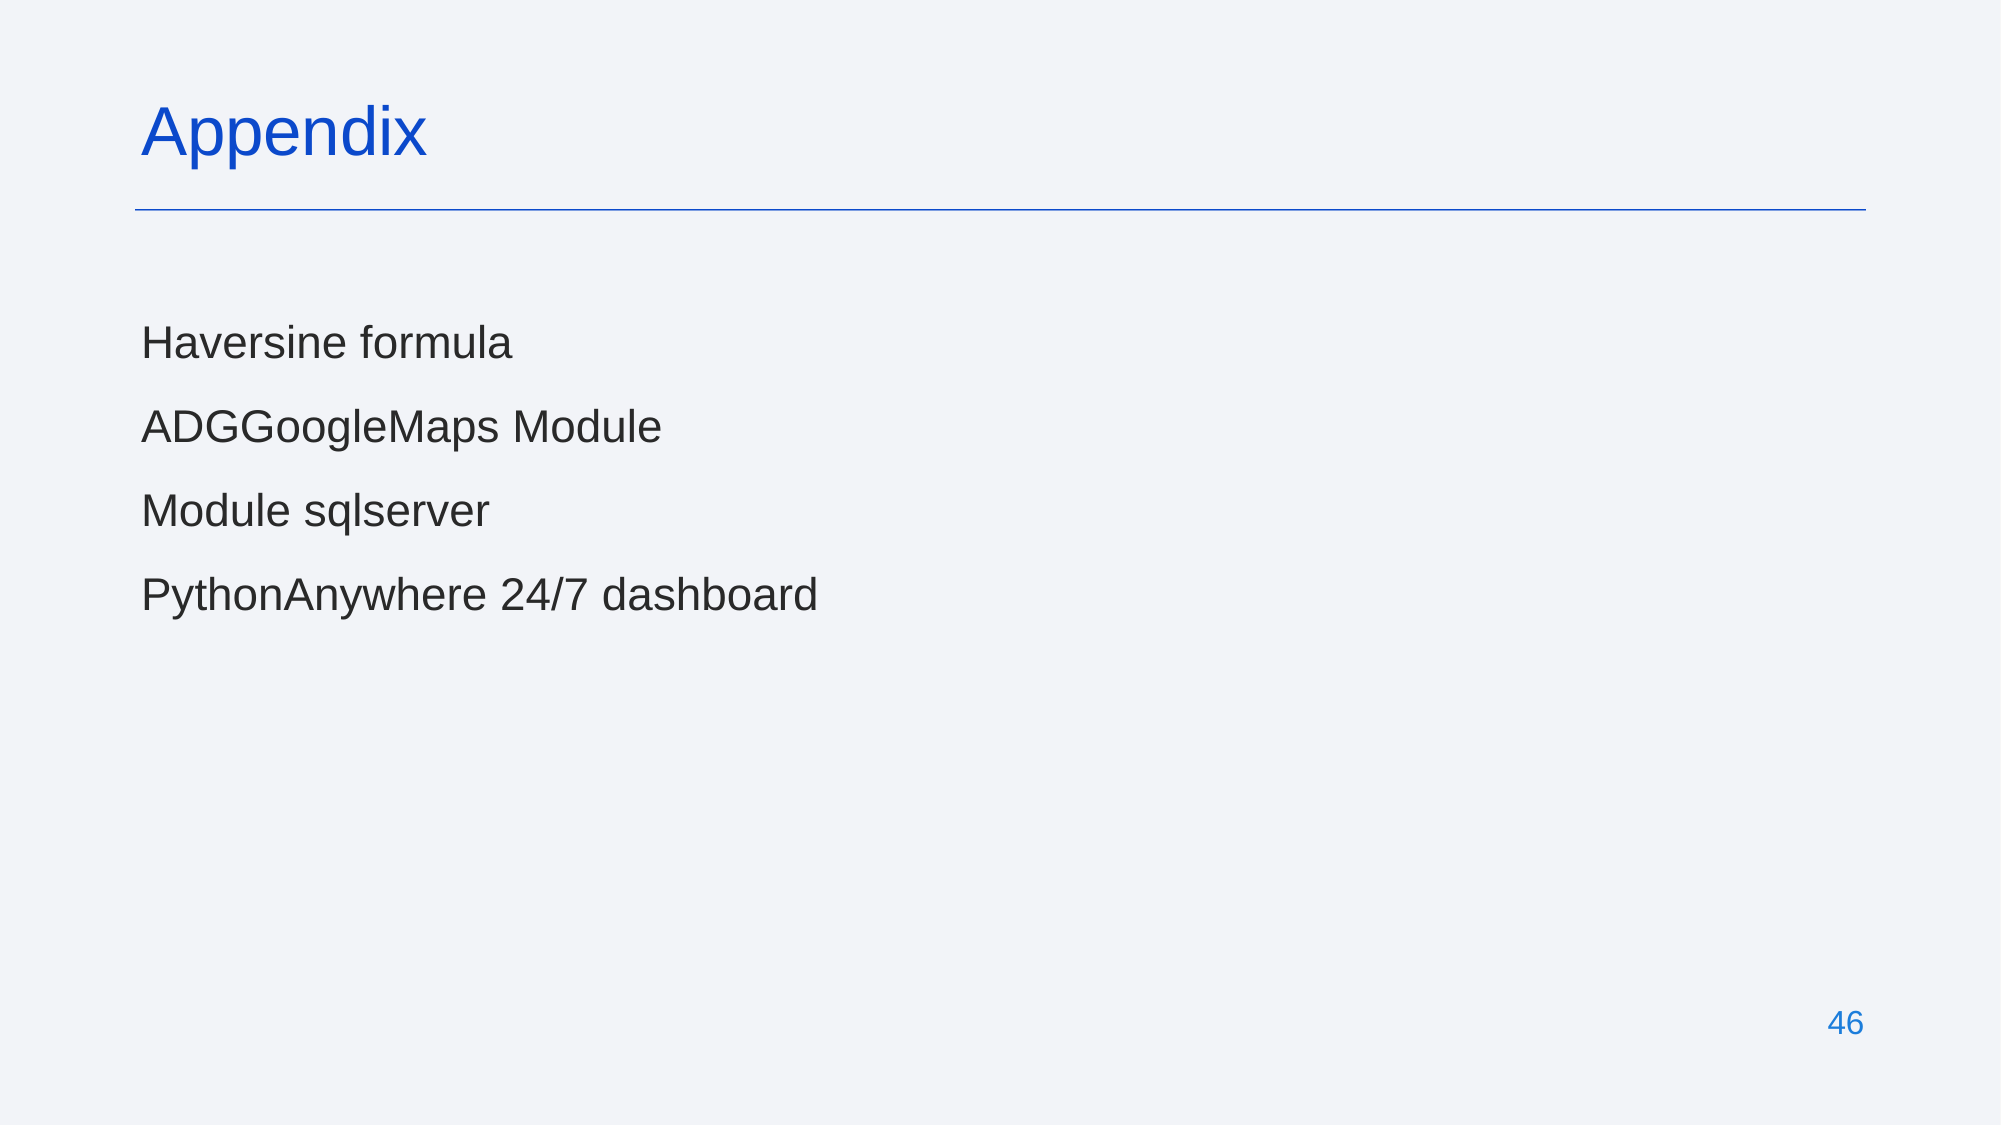

Appendix
Haversine formula
ADGGoogleMaps Module
Module sqlserver
PythonAnywhere 24/7 dashboard
46